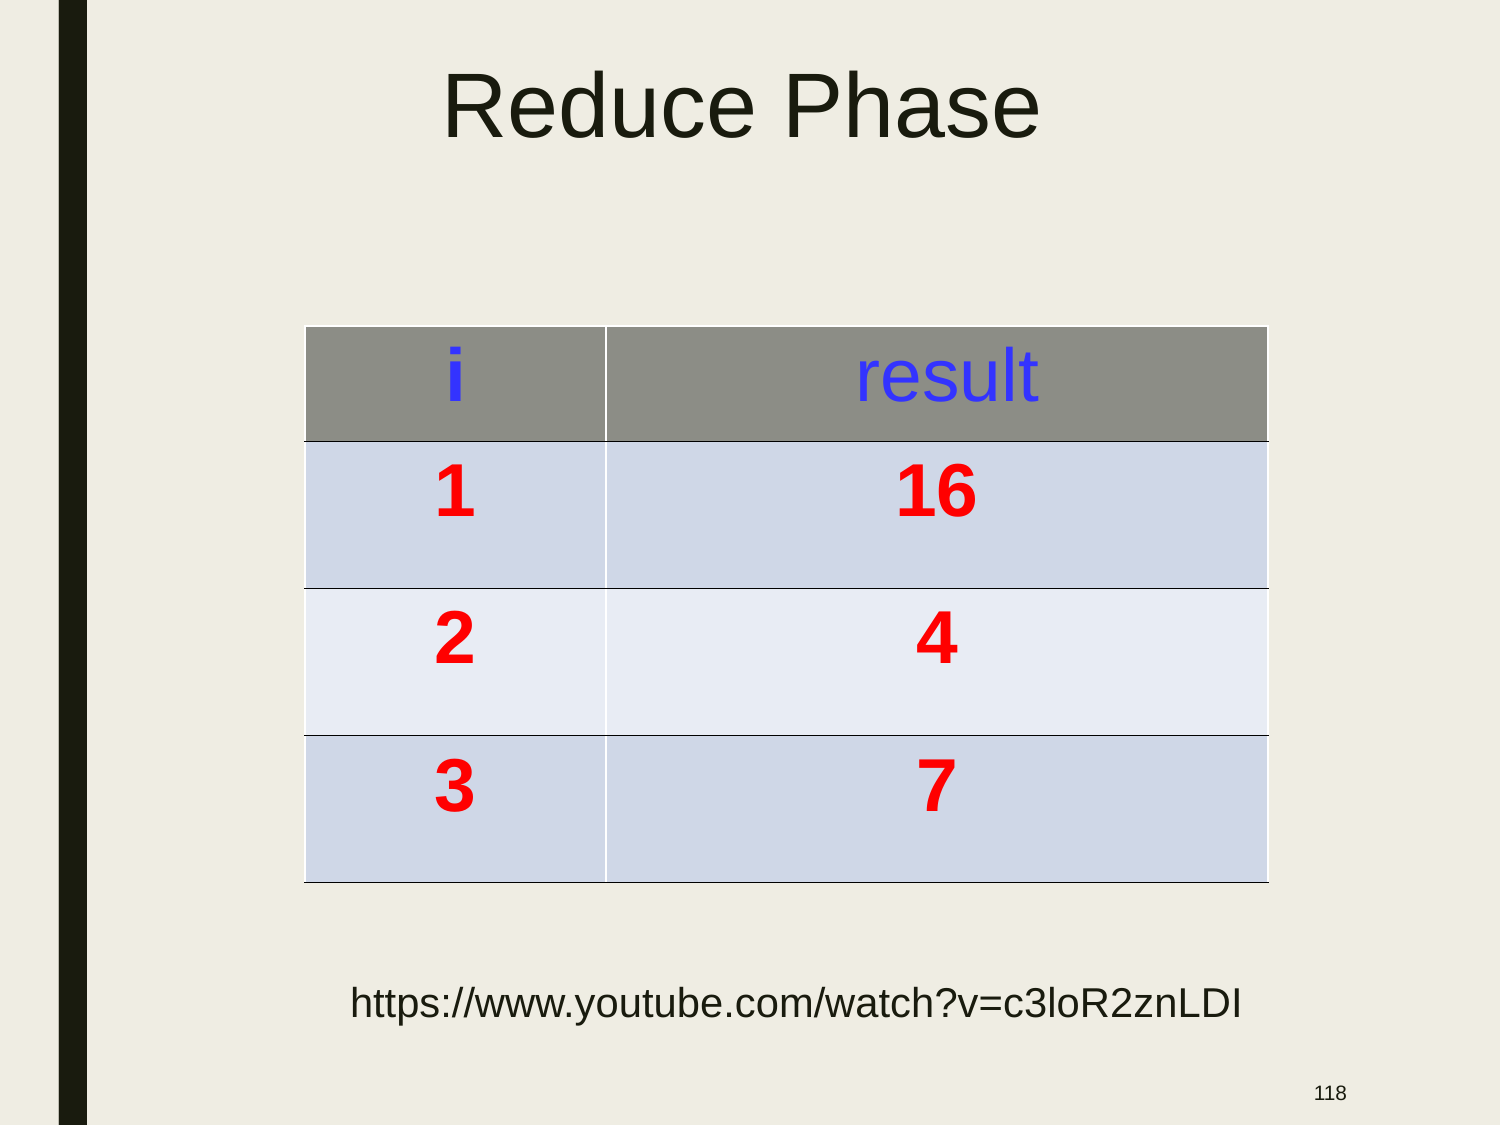

# Reduce Phase
| i | result |
| --- | --- |
| 1 | 16 |
| 2 | 4 |
| 3 | 7 |

https://www.youtube.com/watch?v=c3loR2znLDI

118